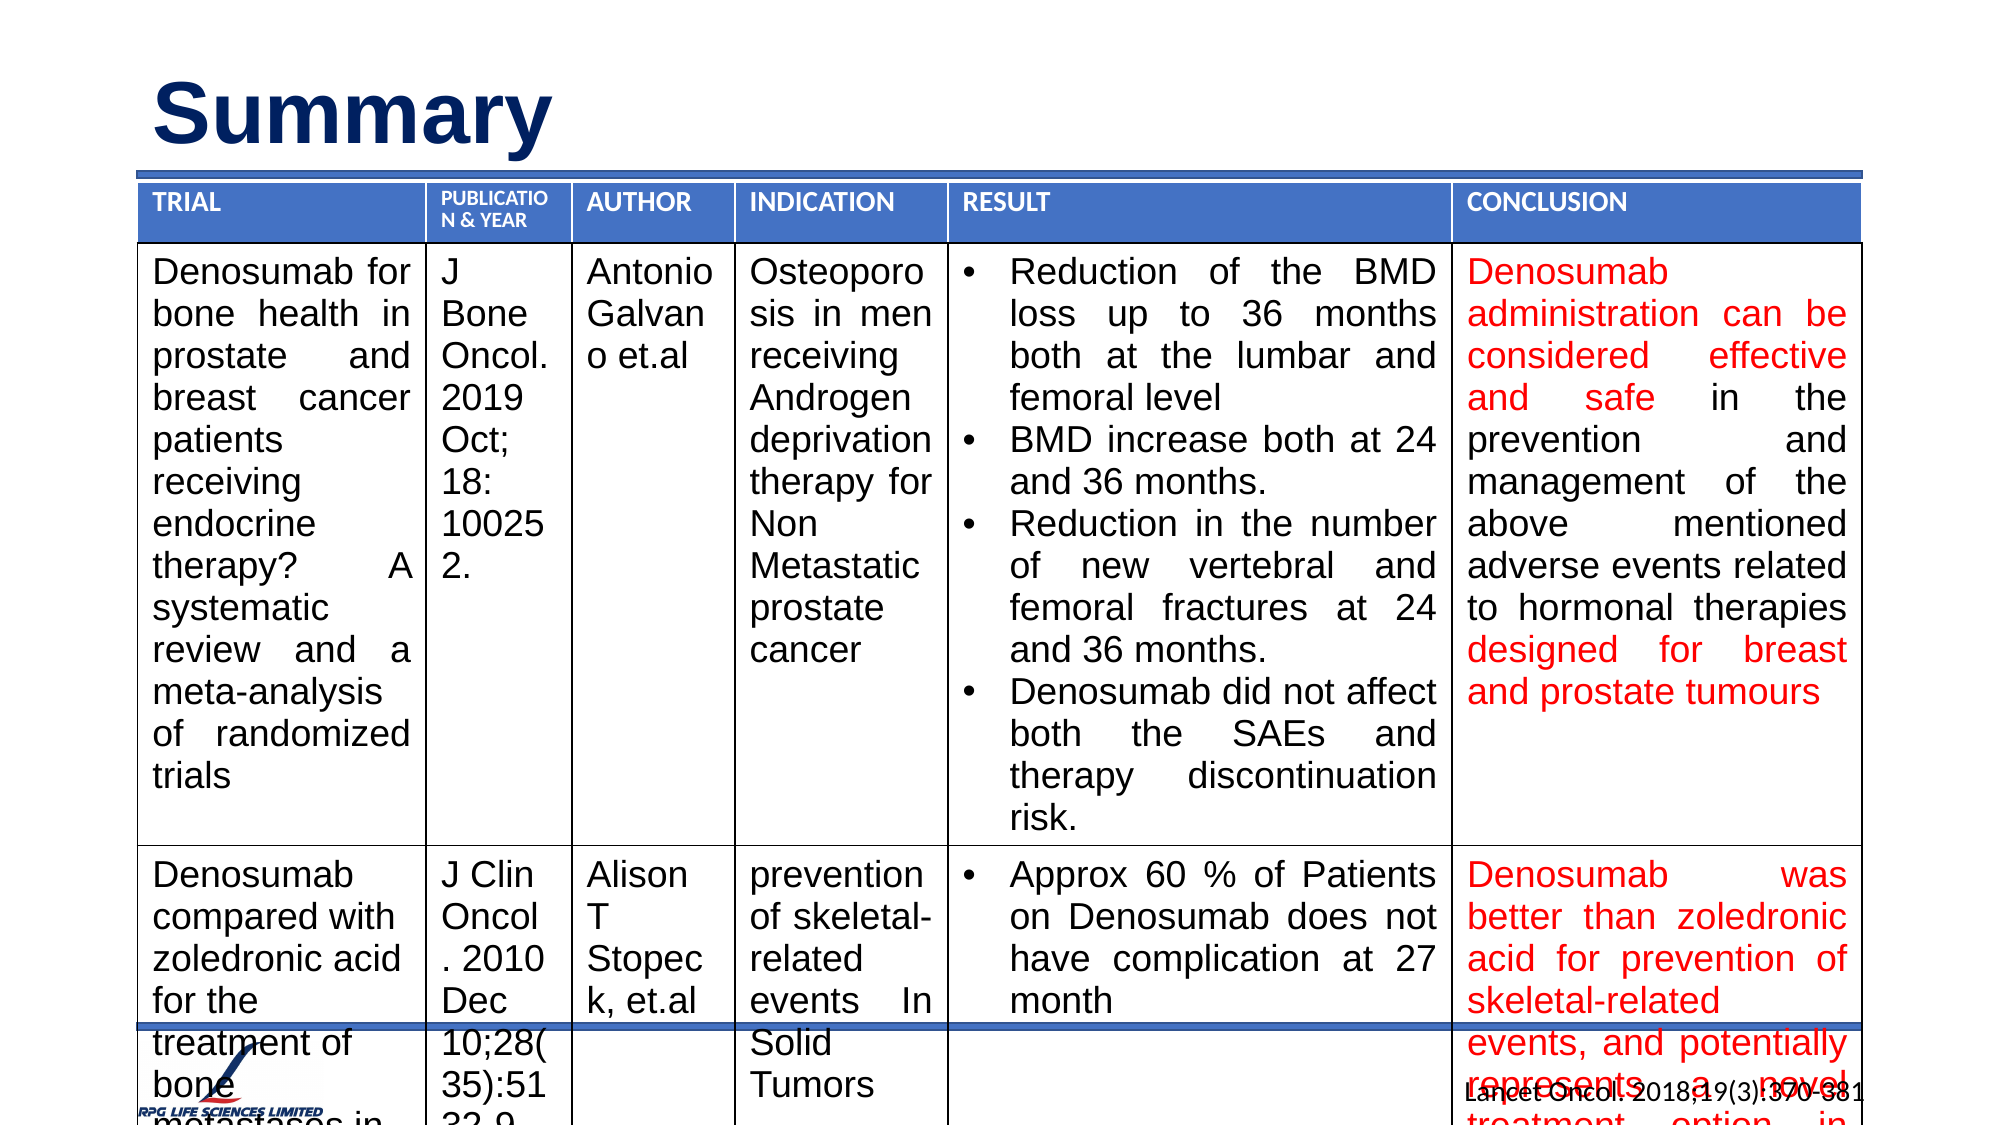

# Summary
| TRIAL | PUBLICATION & YEAR | AUTHOR | INDICATION | RESULT | CONCLUSION |
| --- | --- | --- | --- | --- | --- |
| Denosumab for bone health in prostate and breast cancer patients receiving endocrine therapy? A systematic review and a meta-analysis of randomized trials | J Bone Oncol. 2019 Oct; 18: 100252. | Antonio Galvano et.al | Osteoporosis in men receiving Androgen deprivation therapy for Non Metastatic prostate cancer | Reduction of the BMD loss up to 36 months both at the lumbar and femoral level BMD increase both at 24 and 36 months. Reduction in the number of new vertebral and femoral fractures at 24 and 36 months. Denosumab did not affect both the SAEs and therapy discontinuation risk. | Denosumab administration can be considered effective and safe in the prevention and management of the above mentioned adverse events related to hormonal therapies designed for breast and prostate tumours |
| Denosumab compared with zoledronic acid for the treatment of bone metastases in patients with advanced breast cancer: a randomized, double-blind study | J Clin Oncol . 2010 Dec 10;28(35):5132-9. | Alison T Stopeck, et.al | prevention of skeletal-related events In Solid Tumors | Approx 60 % of Patients on Denosumab does not have complication at 27 month | Denosumab was better than zoledronic acid for prevention of skeletal-related events, and potentially represents a novel treatment option in men with bone metastases from castration-resistant prostate cancer. |
Lancet Oncol. 2018;19(3):370-381